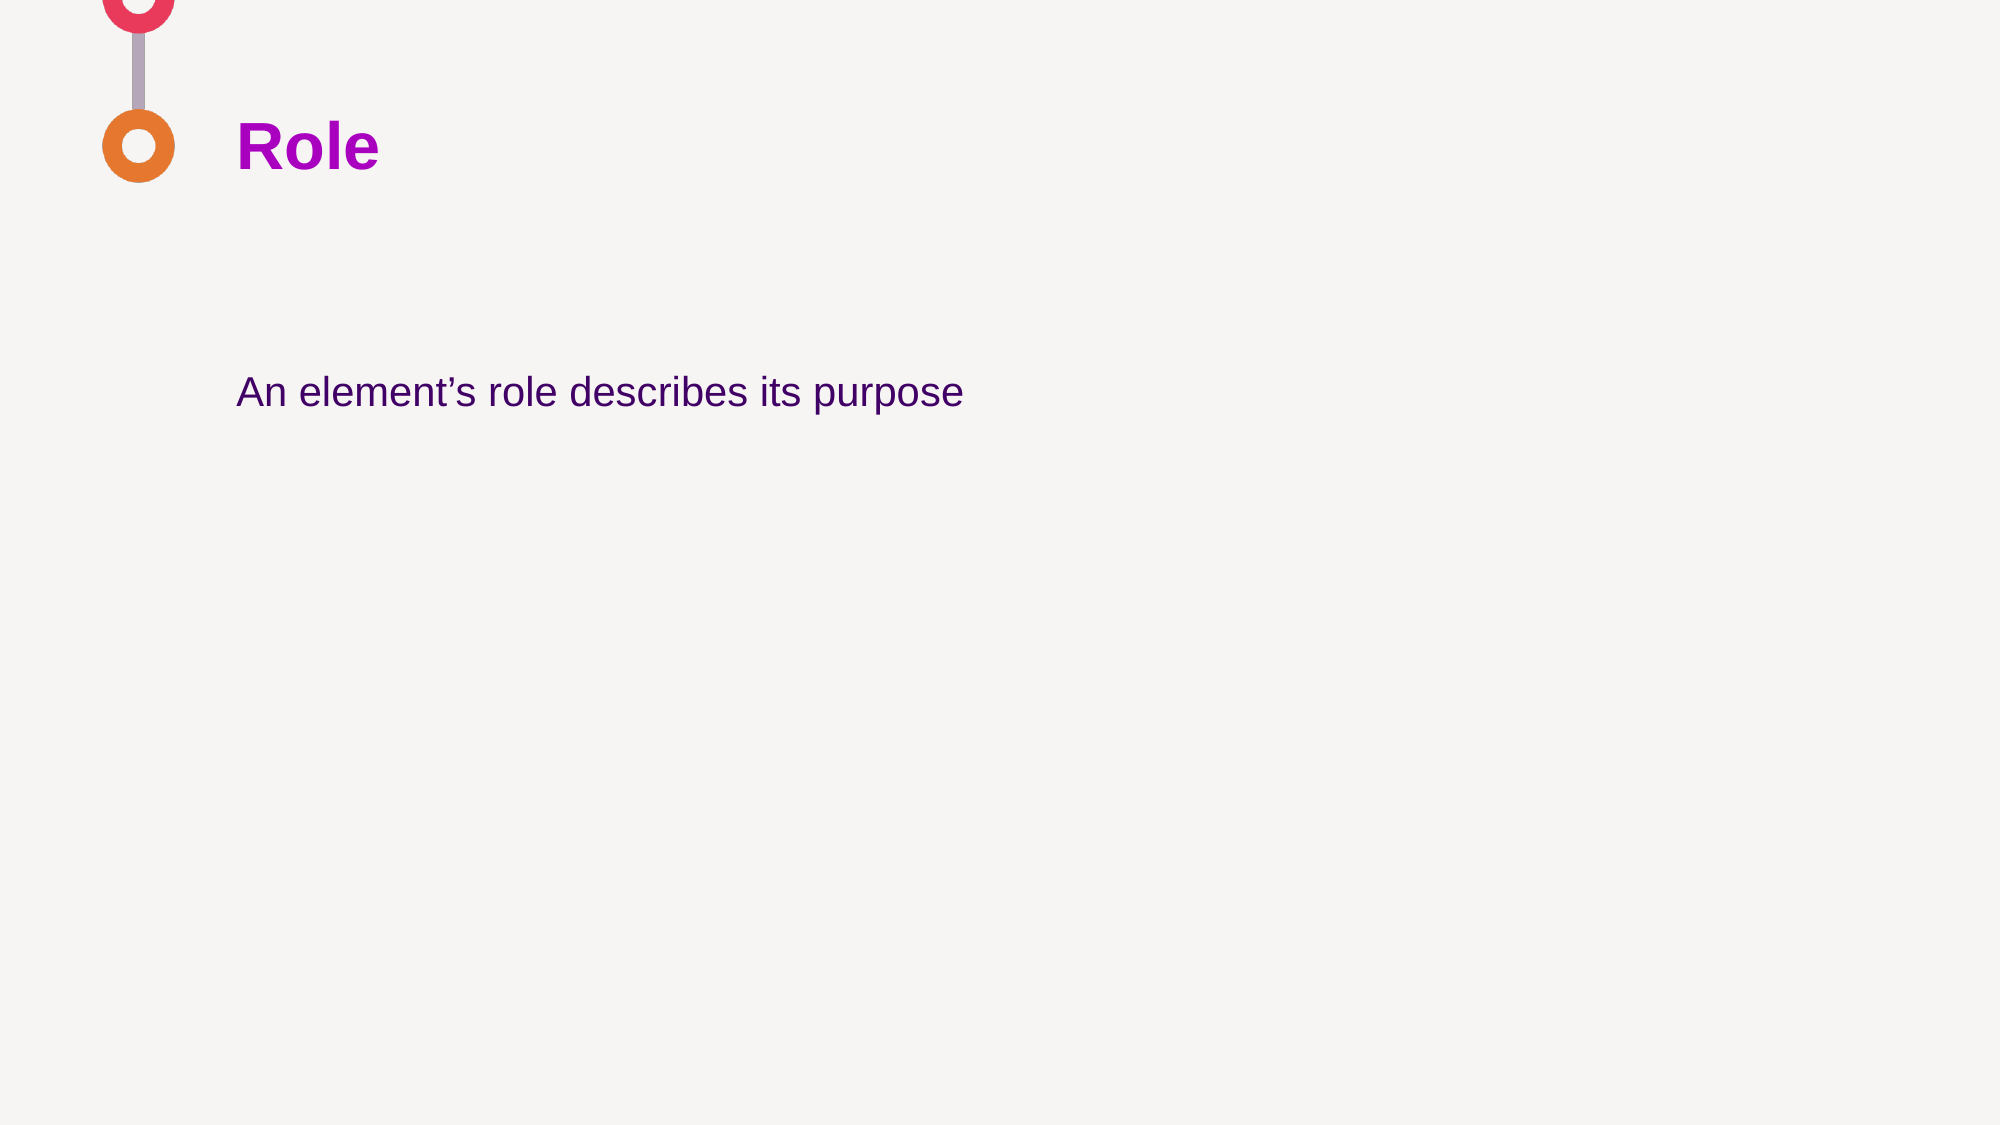

# Role
An element’s role describes its purpose